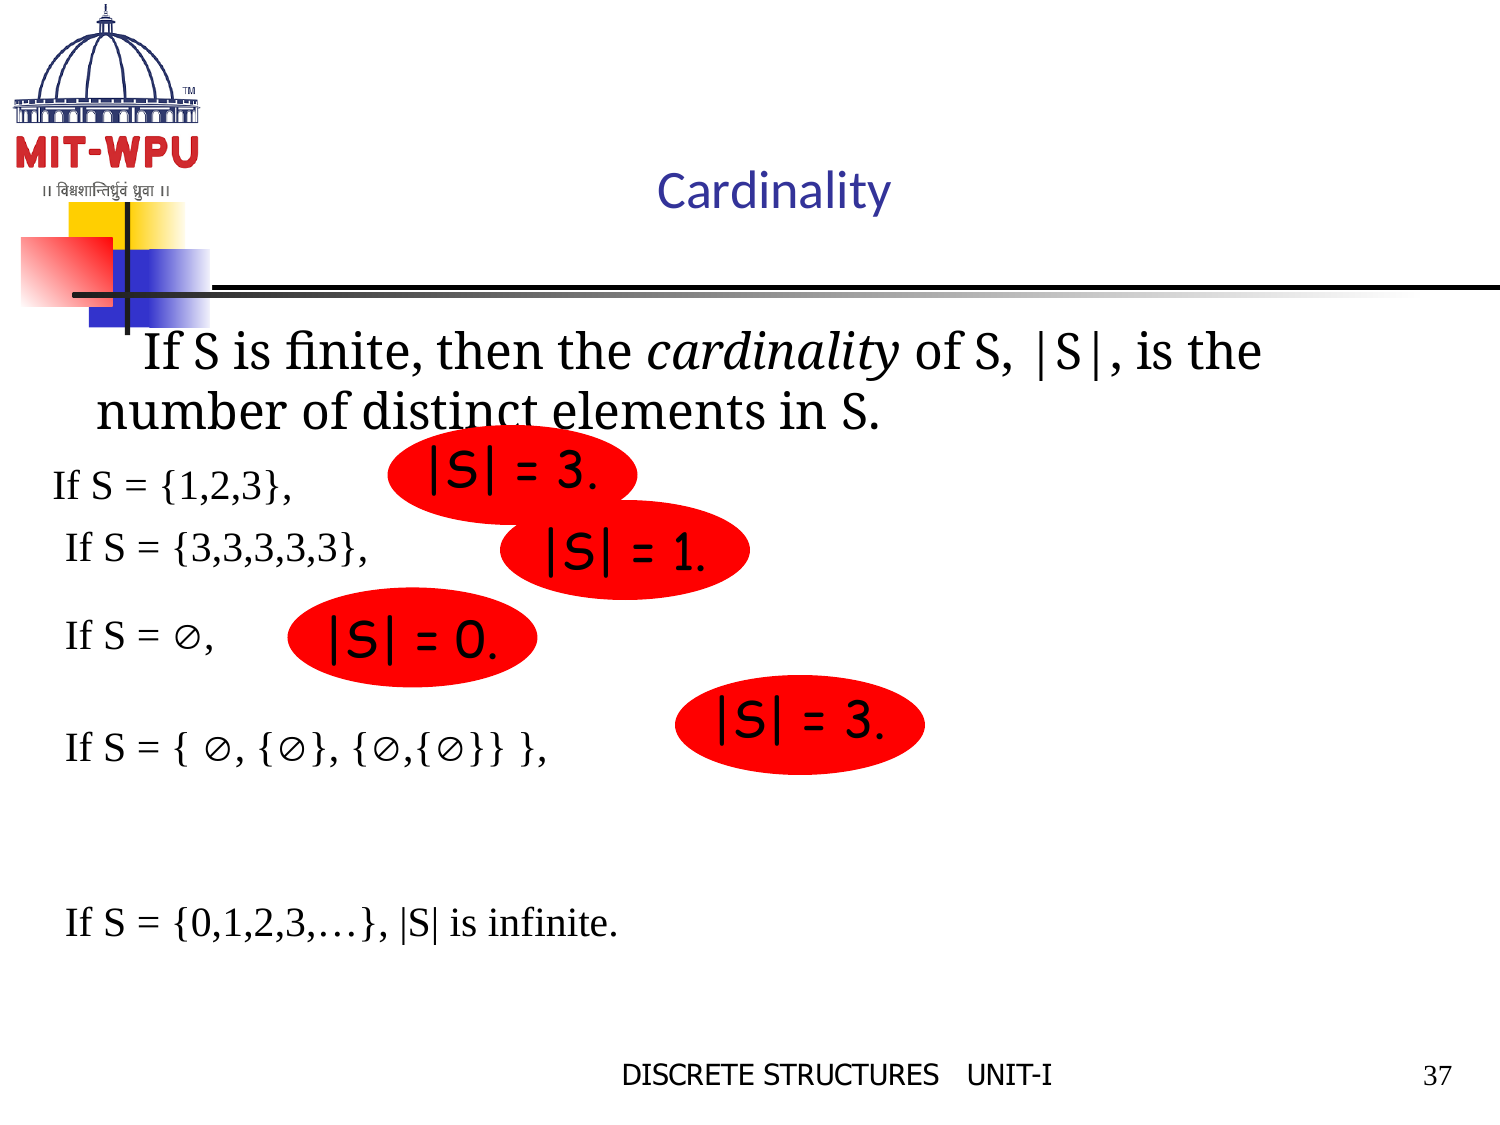

# Cardinality
        If S is finite, then the cardinality of S, |S|, is the number of distinct elements in S.

|S| = 3.
If S = {1,2,3},

|S| = 1.
If S = {3,3,3,3,3},

|S| = 0.
If S = ∅,

|S| = 3.
If S = { ∅, {∅}, {∅,{∅}} },
If S = {0,1,2,3,…}, |S| is infinite.
DISCRETE STRUCTURES   UNIT-I
37